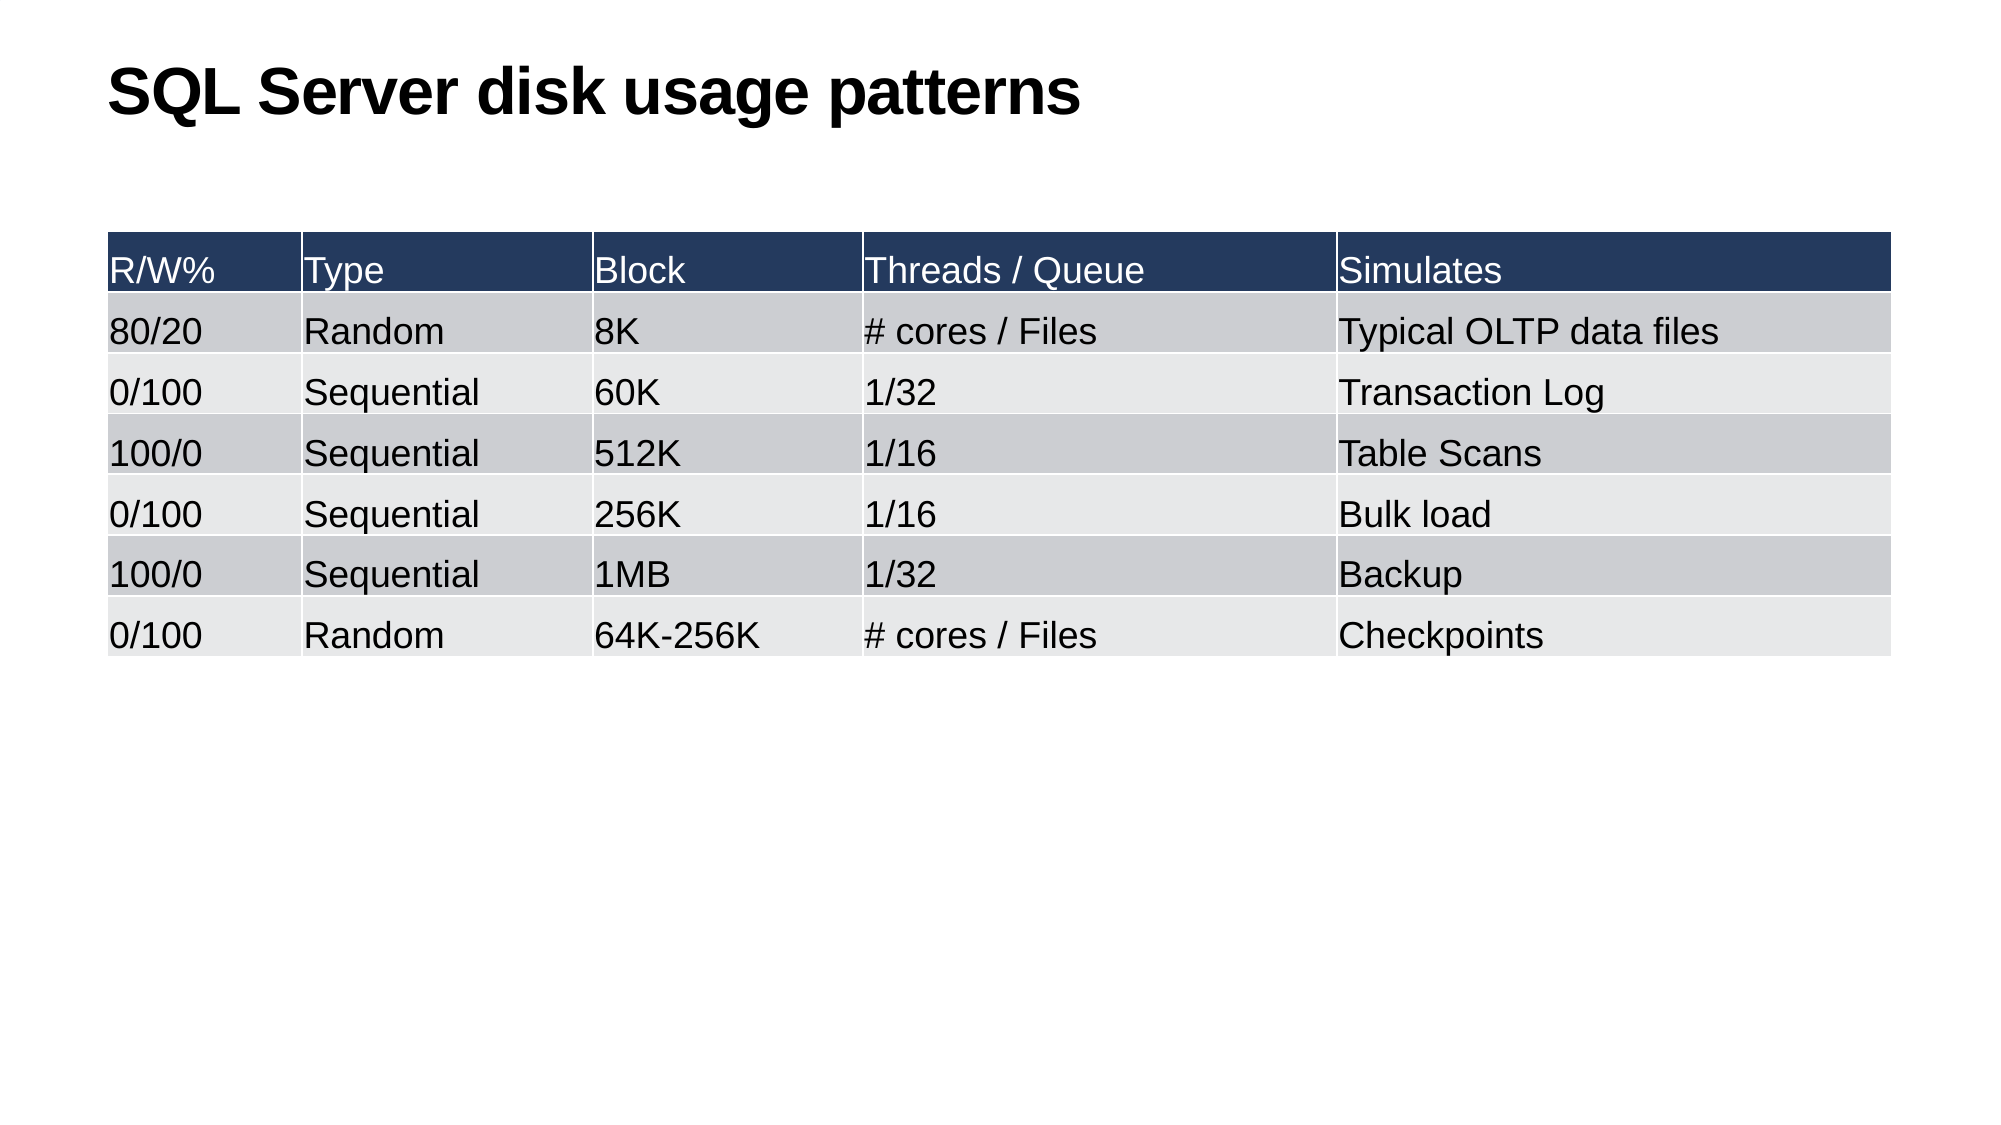

# SQL Server disk usage patterns
| R/W% | Type | Block | Threads / Queue | Simulates |
| --- | --- | --- | --- | --- |
| 80/20 | Random | 8K | # cores / Files | Typical OLTP data files |
| 0/100 | Sequential | 60K | 1/32 | Transaction Log |
| 100/0 | Sequential | 512K | 1/16 | Table Scans |
| 0/100 | Sequential | 256K | 1/16 | Bulk load |
| 100/0 | Sequential | 1MB | 1/32 | Backup |
| 0/100 | Random | 64K-256K | # cores / Files | Checkpoints |